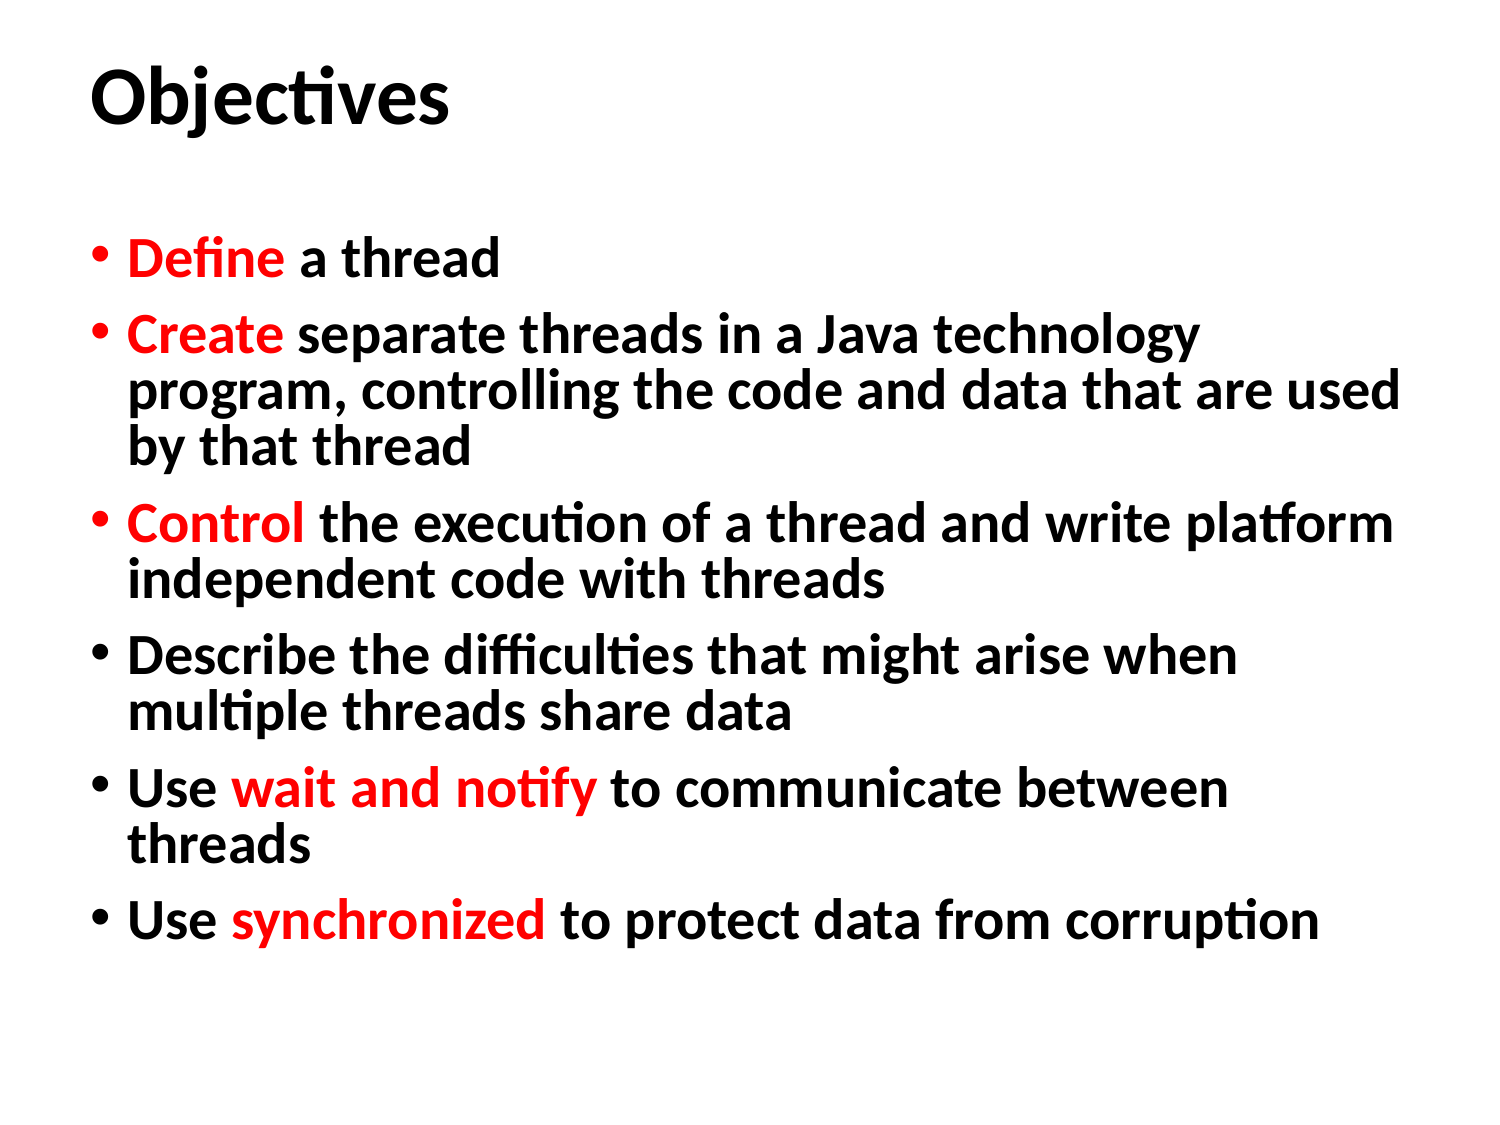

# Objectives
Define a thread
Create separate threads in a Java technology program, controlling the code and data that are used by that thread
Control the execution of a thread and write platform independent code with threads
Describe the difficulties that might arise when multiple threads share data
Use wait and notify to communicate between threads
Use synchronized to protect data from corruption